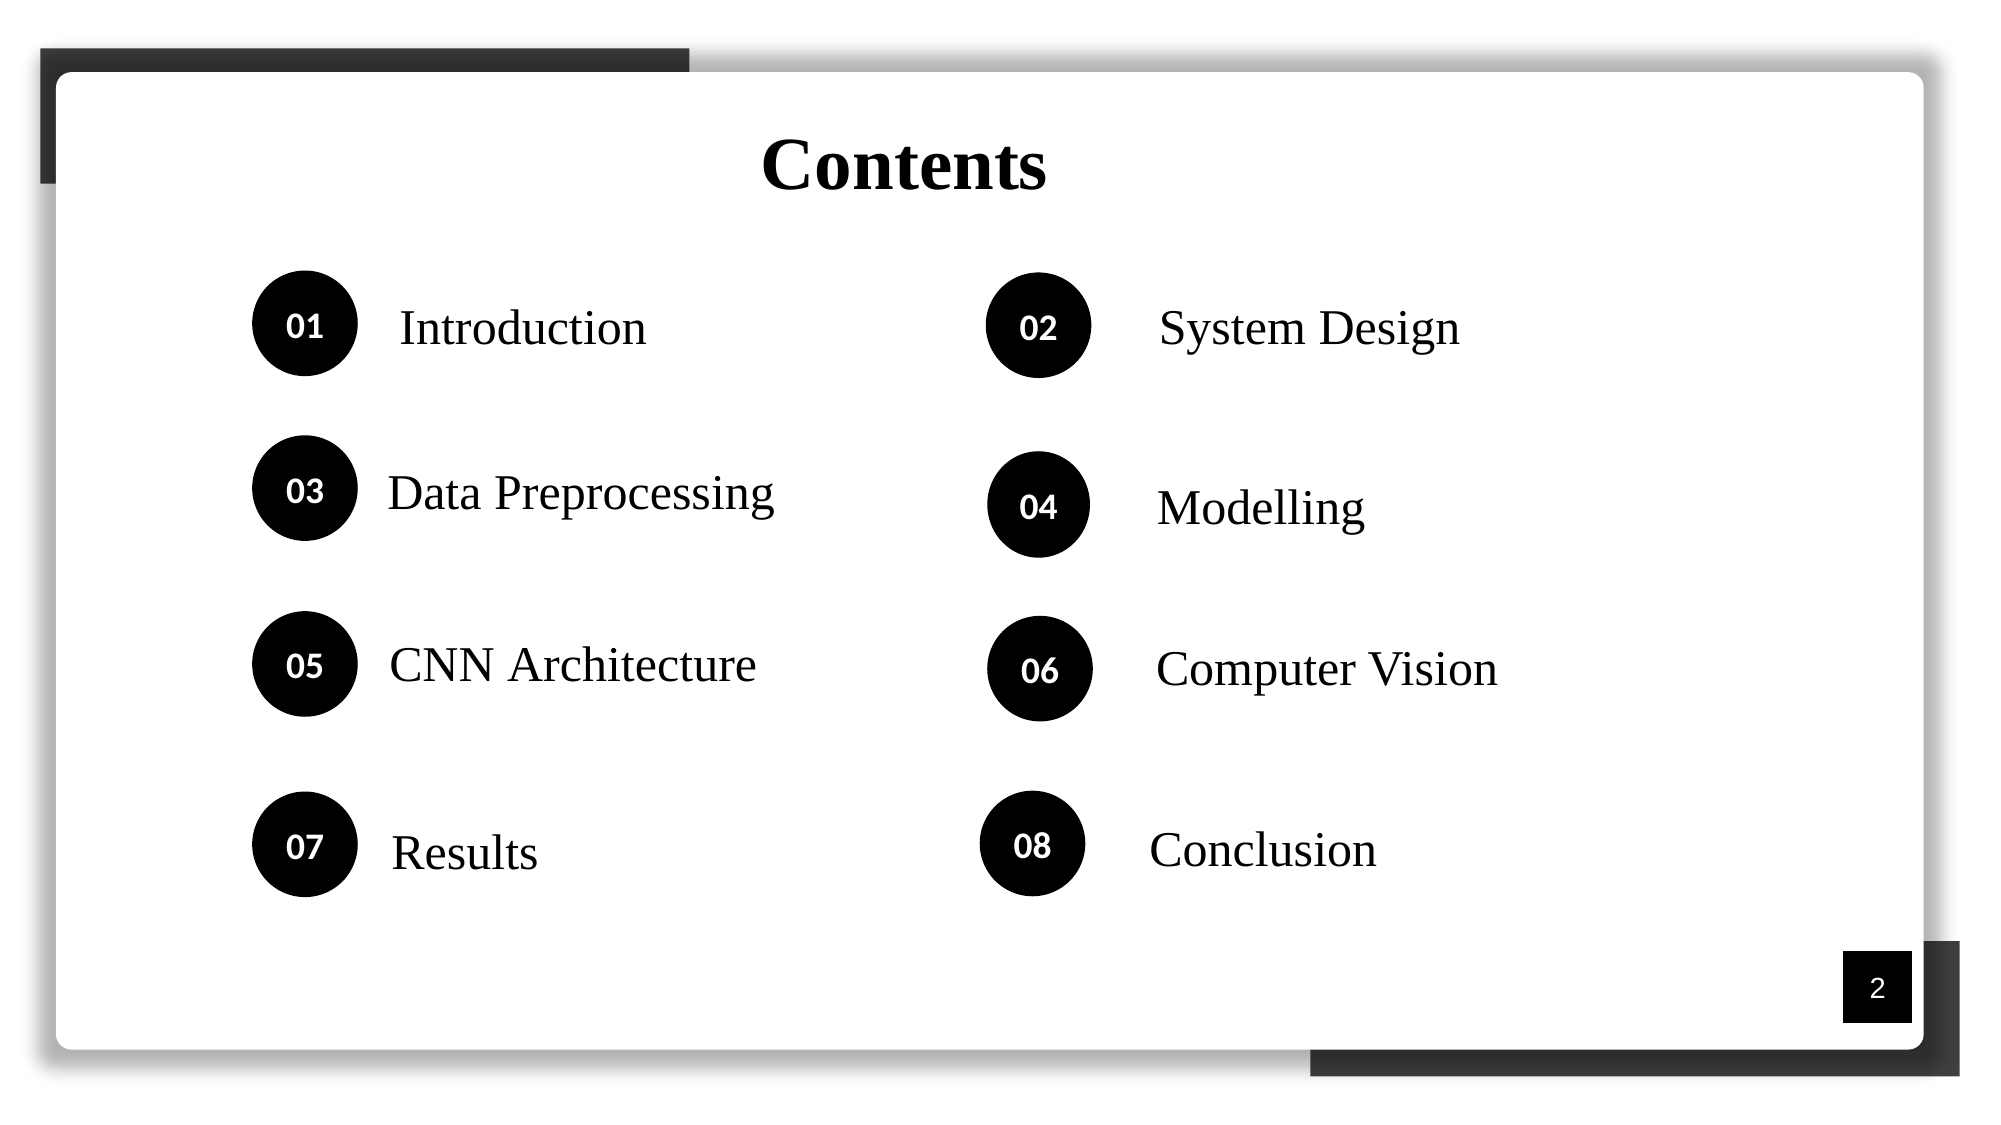

Contents
01
02
Introduction
System Design
03
04
Data Preprocessing
Modelling
05
06
CNN Architecture
Computer Vision
08
07
Conclusion
Results

2
2